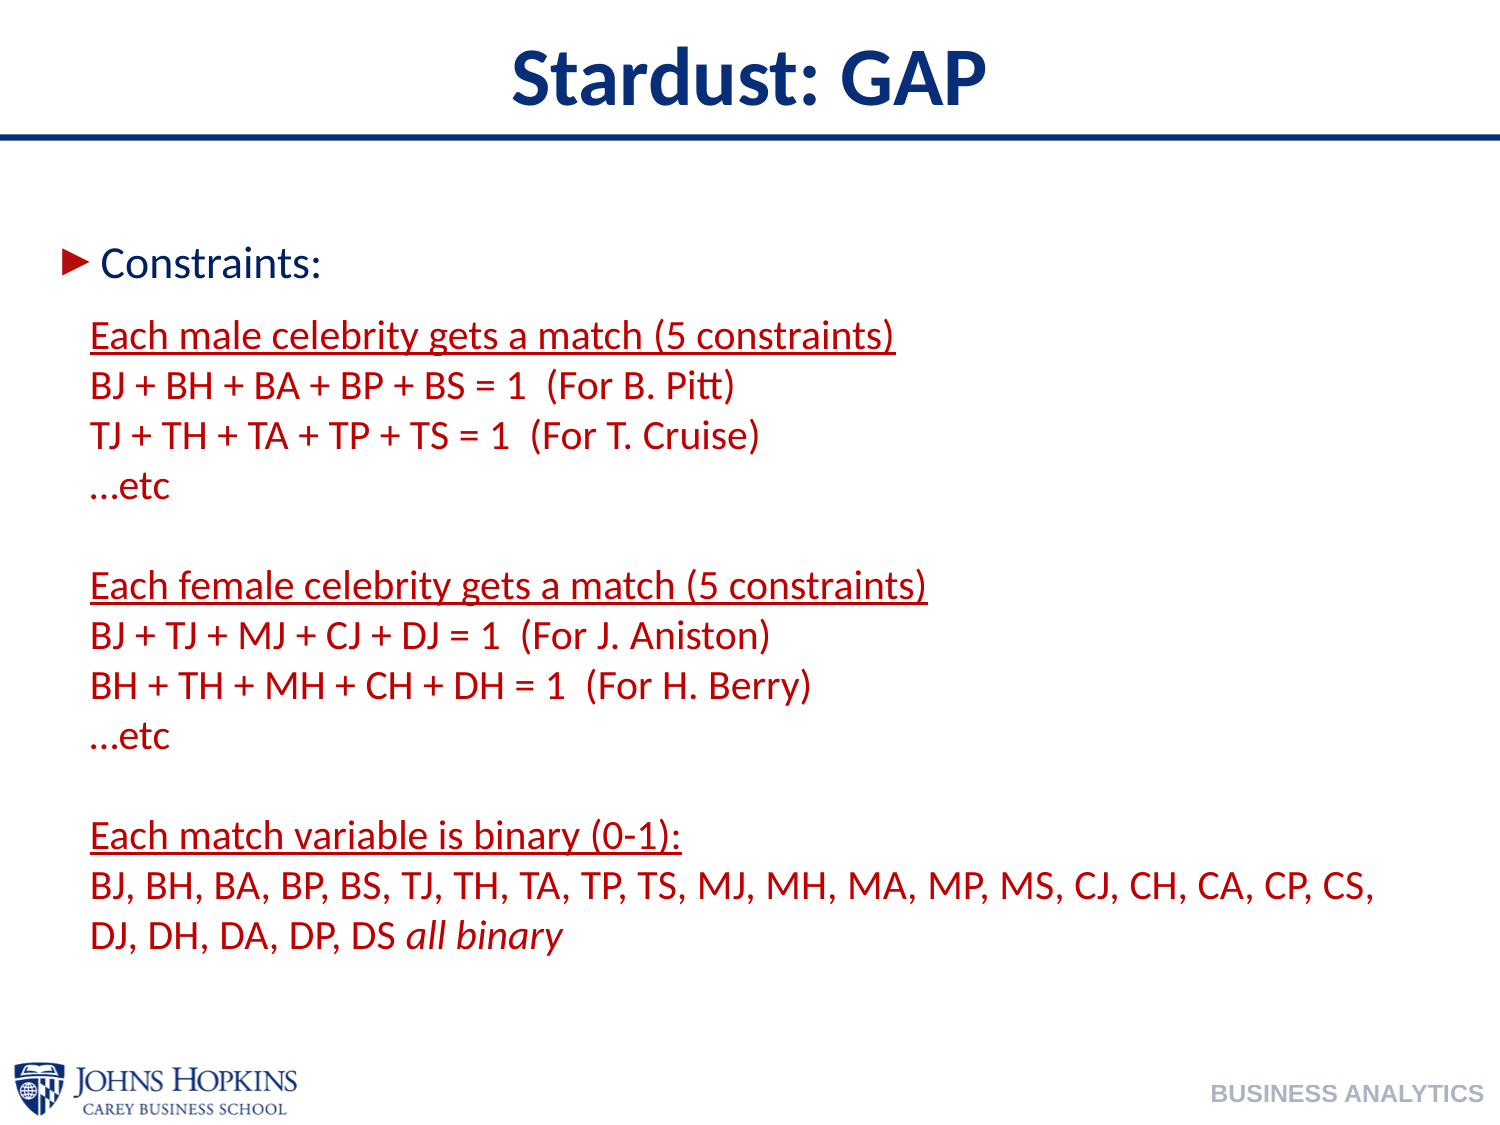

# Stardust: GAP
Constraints:

Each male celebrity gets a match (5 constraints)
BJ + BH + BA + BP + BS = 1  (For B. Pitt)
TJ + TH + TA + TP + TS = 1  (For T. Cruise)
…etc

Each female celebrity gets a match (5 constraints)
BJ + TJ + MJ + CJ + DJ = 1  (For J. Aniston)
BH + TH + MH + CH + DH = 1  (For H. Berry)
…etc

Each match variable is binary (0-1):
BJ, BH, BA, BP, BS, TJ, TH, TA, TP, TS, MJ, MH, MA, MP, MS, CJ, CH, CA, CP, CS,
DJ, DH, DA, DP, DS all binary